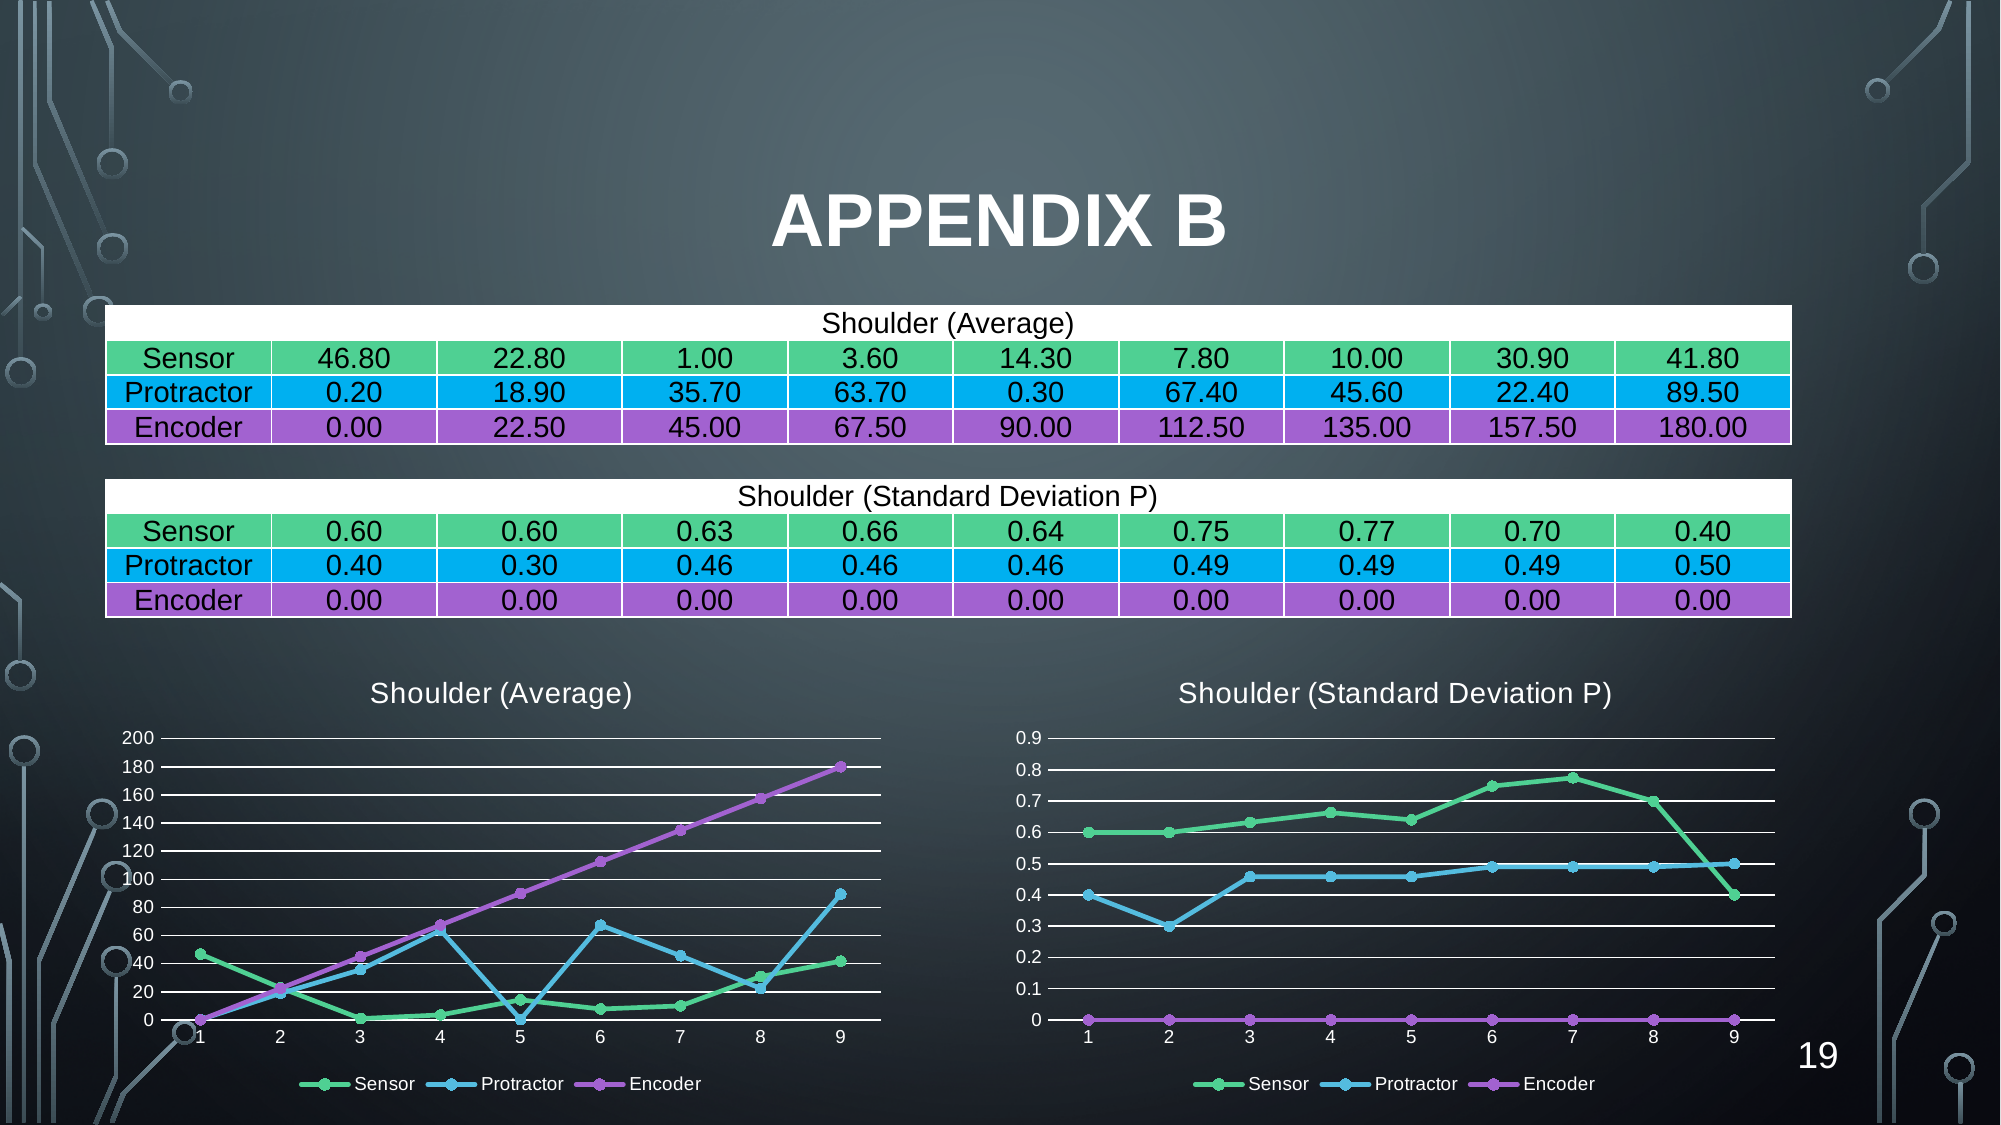

Appendix B
| Shoulder (Average) |  |  |  |  |  |  |  |  |  |
| --- | --- | --- | --- | --- | --- | --- | --- | --- | --- |
| Sensor | 46.80 | 22.80 | 1.00 | 3.60 | 14.30 | 7.80 | 10.00 | 30.90 | 41.80 |
| Protractor | 0.20 | 18.90 | 35.70 | 63.70 | 0.30 | 67.40 | 45.60 | 22.40 | 89.50 |
| Encoder | 0.00 | 22.50 | 45.00 | 67.50 | 90.00 | 112.50 | 135.00 | 157.50 | 180.00 |
|  |  |  |  |  |  |  |  |  |  |
| Shoulder (Standard Deviation P) |  |  |  |  |  |  |  |  |  |
| Sensor | 0.60 | 0.60 | 0.63 | 0.66 | 0.64 | 0.75 | 0.77 | 0.70 | 0.40 |
| Protractor | 0.40 | 0.30 | 0.46 | 0.46 | 0.46 | 0.49 | 0.49 | 0.49 | 0.50 |
| Encoder | 0.00 | 0.00 | 0.00 | 0.00 | 0.00 | 0.00 | 0.00 | 0.00 | 0.00 |

### Chart: Shoulder (Average)

| Category | Sensor | Protractor | Encoder |
|---|---|---|---|

### Chart: Shoulder (Standard Deviation P)

| Category | Sensor | Protractor | Encoder |
|---|---|---|---|
19